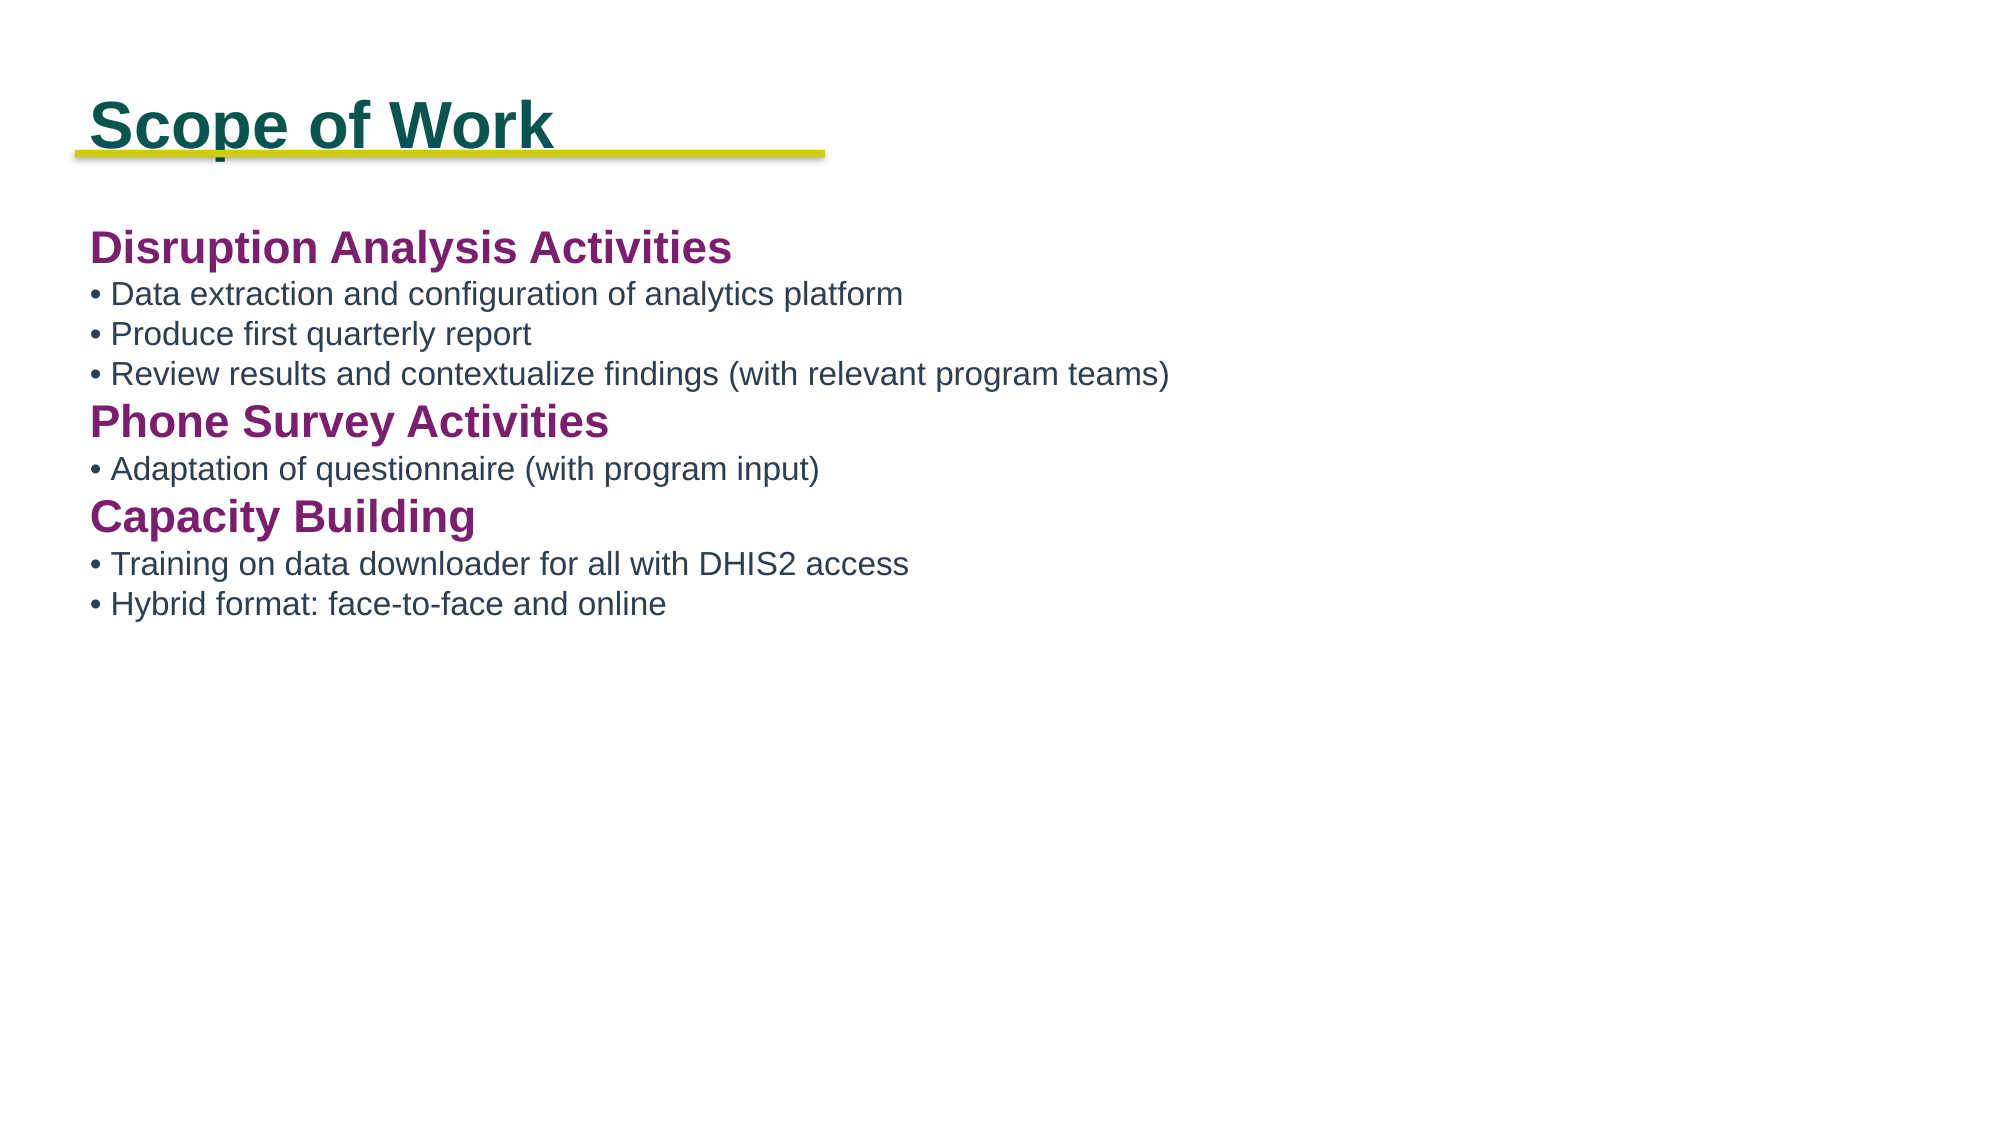

Scope of Work

Disruption Analysis Activities
• Data extraction and configuration of analytics platform
• Produce first quarterly report
• Review results and contextualize findings (with relevant program teams)
Phone Survey Activities
• Adaptation of questionnaire (with program input)
Capacity Building
• Training on data downloader for all with DHIS2 access
• Hybrid format: face-to-face and online